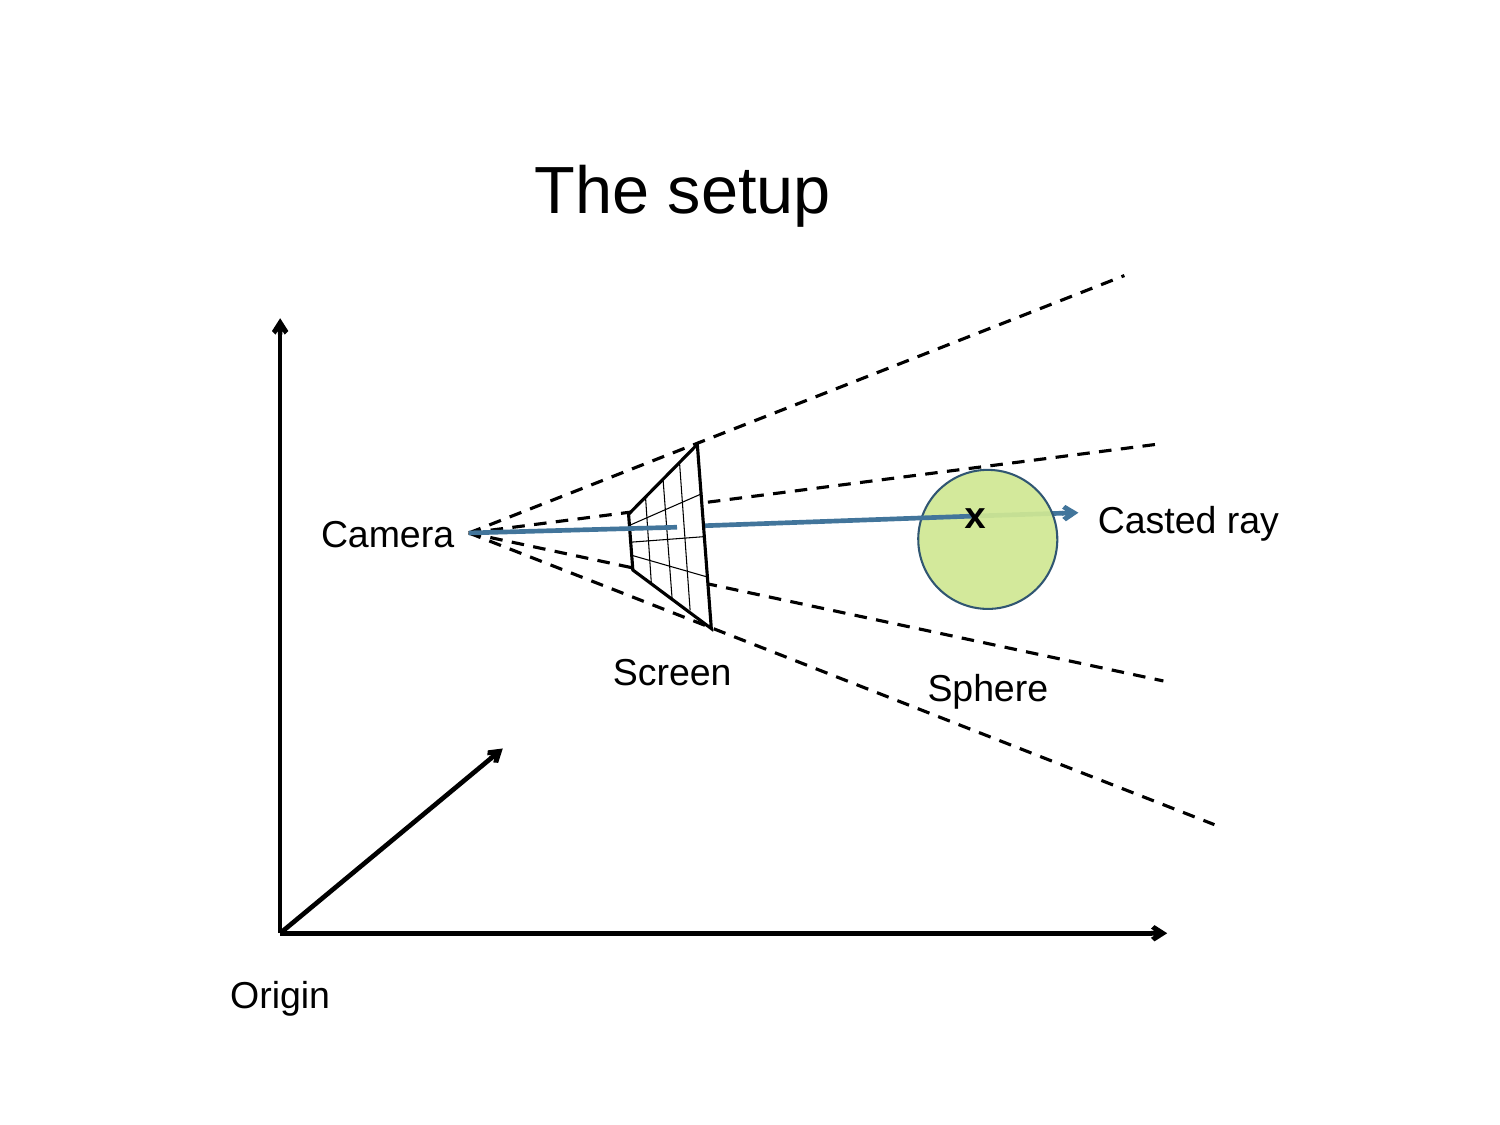

The setup

Origin

x
Casted ray
Camera
Screen
Sphere